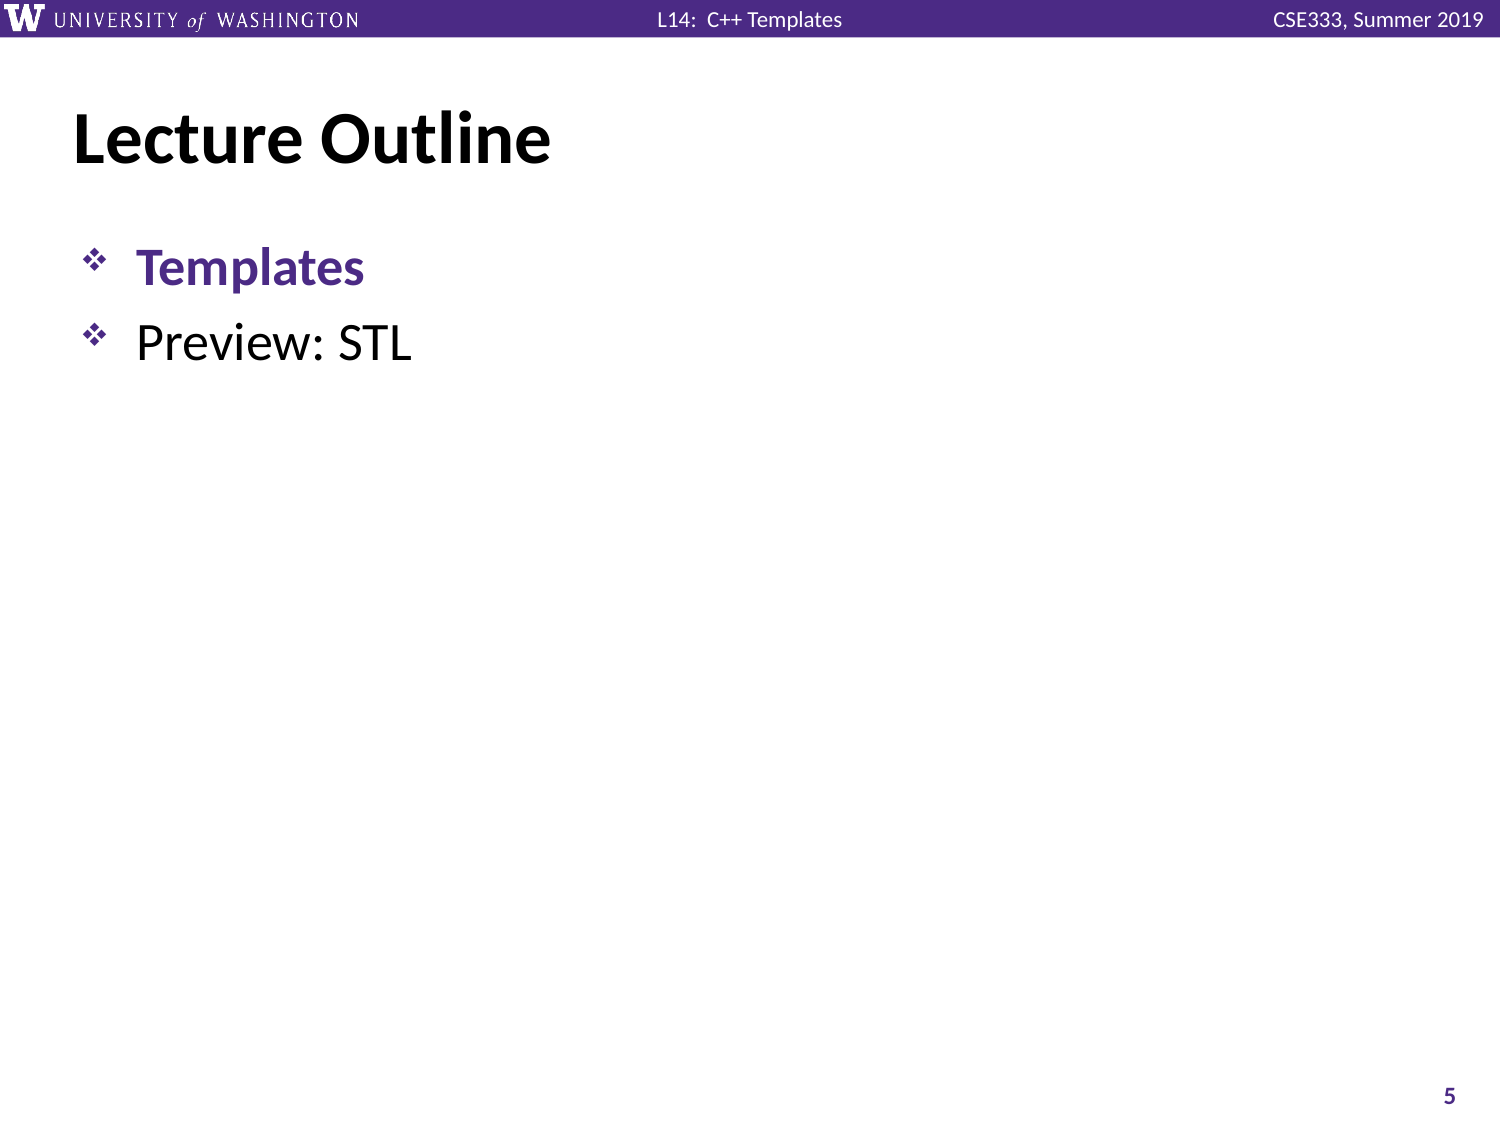

# Lecture Outline
Templates
Preview: STL
5